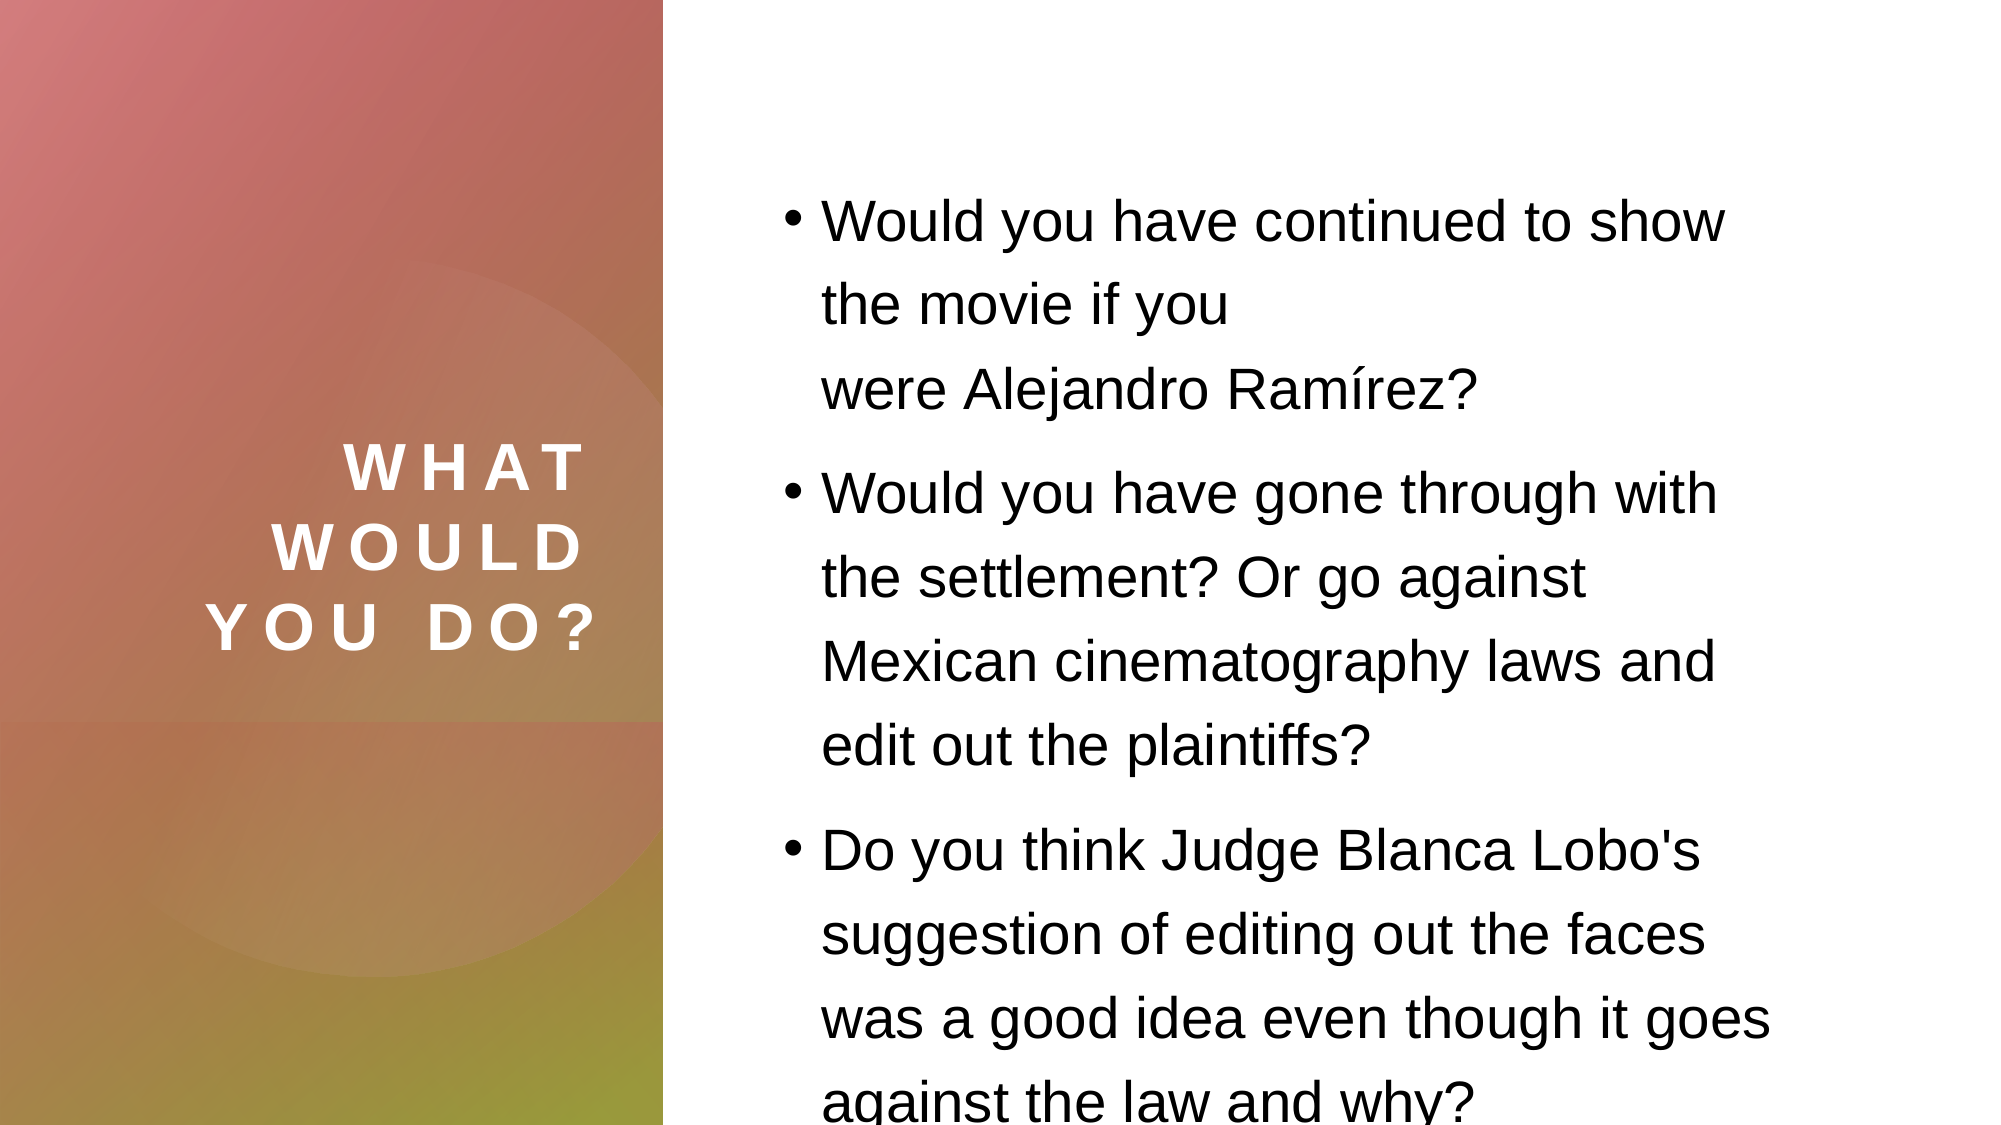

# What would you do?
Would you have continued to show the movie if you were Alejandro Ramírez?
Would you have gone through with the settlement? Or go against Mexican cinematography laws and edit out the plaintiffs?
Do you think Judge Blanca Lobo's suggestion of editing out the faces was a good idea even though it goes against the law and why?